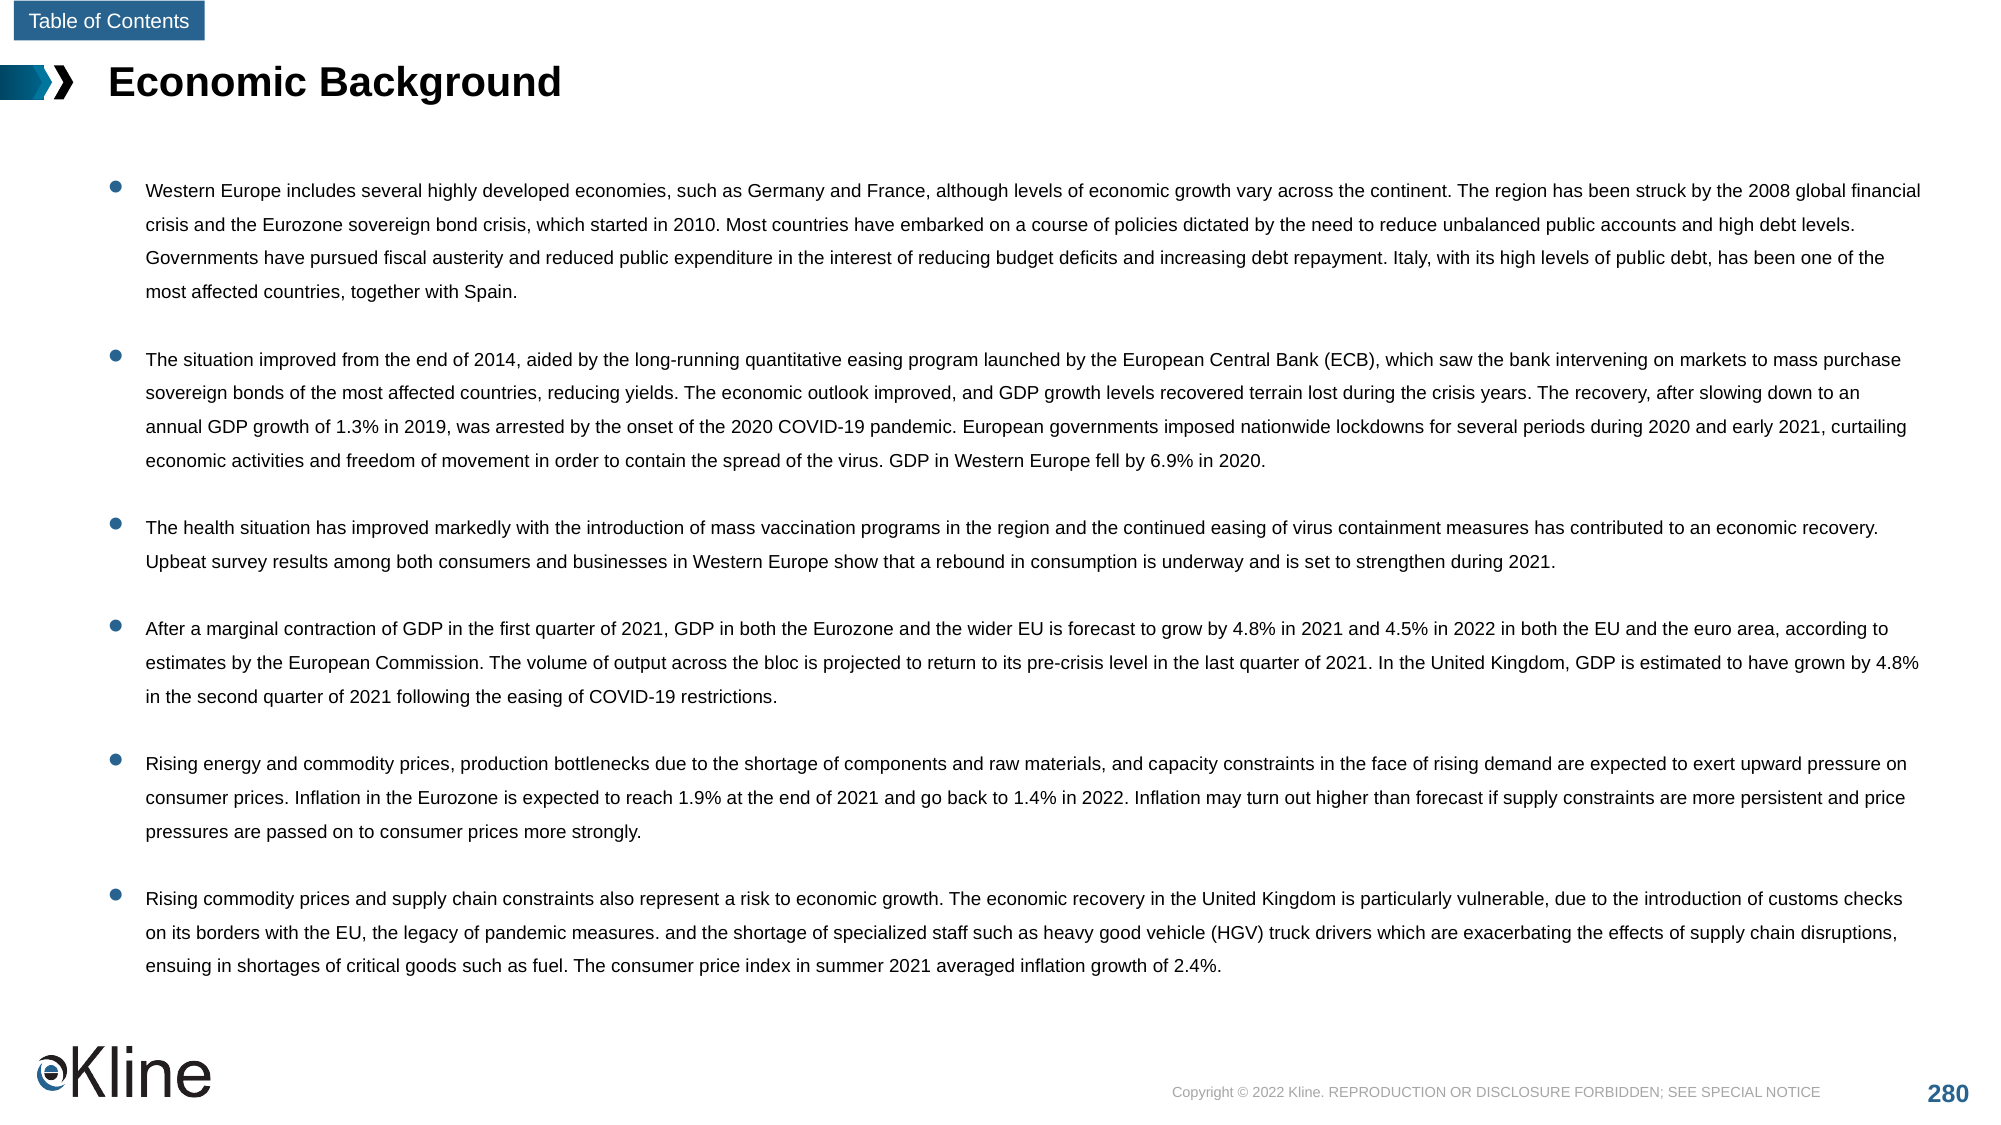

# Economic Background
Western Europe includes several highly developed economies, such as Germany and France, although levels of economic growth vary across the continent. The region has been struck by the 2008 global financial crisis and the Eurozone sovereign bond crisis, which started in 2010. Most countries have embarked on a course of policies dictated by the need to reduce unbalanced public accounts and high debt levels. Governments have pursued fiscal austerity and reduced public expenditure in the interest of reducing budget deficits and increasing debt repayment. Italy, with its high levels of public debt, has been one of the most affected countries, together with Spain.

The situation improved from the end of 2014, aided by the long-running quantitative easing program launched by the European Central Bank (ECB), which saw the bank intervening on markets to mass purchase sovereign bonds of the most affected countries, reducing yields. The economic outlook improved, and GDP growth levels recovered terrain lost during the crisis years. The recovery, after slowing down to an annual GDP growth of 1.3% in 2019, was arrested by the onset of the 2020 COVID-19 pandemic. European governments imposed nationwide lockdowns for several periods during 2020 and early 2021, curtailing economic activities and freedom of movement in order to contain the spread of the virus. GDP in Western Europe fell by 6.9% in 2020.

The health situation has improved markedly with the introduction of mass vaccination programs in the region and the continued easing of virus containment measures has contributed to an economic recovery. Upbeat survey results among both consumers and businesses in Western Europe show that a rebound in consumption is underway and is set to strengthen during 2021.

After a marginal contraction of GDP in the first quarter of 2021, GDP in both the Eurozone and the wider EU is forecast to grow by 4.8% in 2021 and 4.5% in 2022 in both the EU and the euro area, according to estimates by the European Commission. The volume of output across the bloc is projected to return to its pre-crisis level in the last quarter of 2021. In the United Kingdom, GDP is estimated to have grown by 4.8% in the second quarter of 2021 following the easing of COVID-19 restrictions.

Rising energy and commodity prices, production bottlenecks due to the shortage of components and raw materials, and capacity constraints in the face of rising demand are expected to exert upward pressure on consumer prices. Inflation in the Eurozone is expected to reach 1.9% at the end of 2021 and go back to 1.4% in 2022. Inflation may turn out higher than forecast if supply constraints are more persistent and price pressures are passed on to consumer prices more strongly.

Rising commodity prices and supply chain constraints also represent a risk to economic growth. The economic recovery in the United Kingdom is particularly vulnerable, due to the introduction of customs checks on its borders with the EU, the legacy of pandemic measures. and the shortage of specialized staff such as heavy good vehicle (HGV) truck drivers which are exacerbating the effects of supply chain disruptions, ensuing in shortages of critical goods such as fuel. The consumer price index in summer 2021 averaged inflation growth of 2.4%.